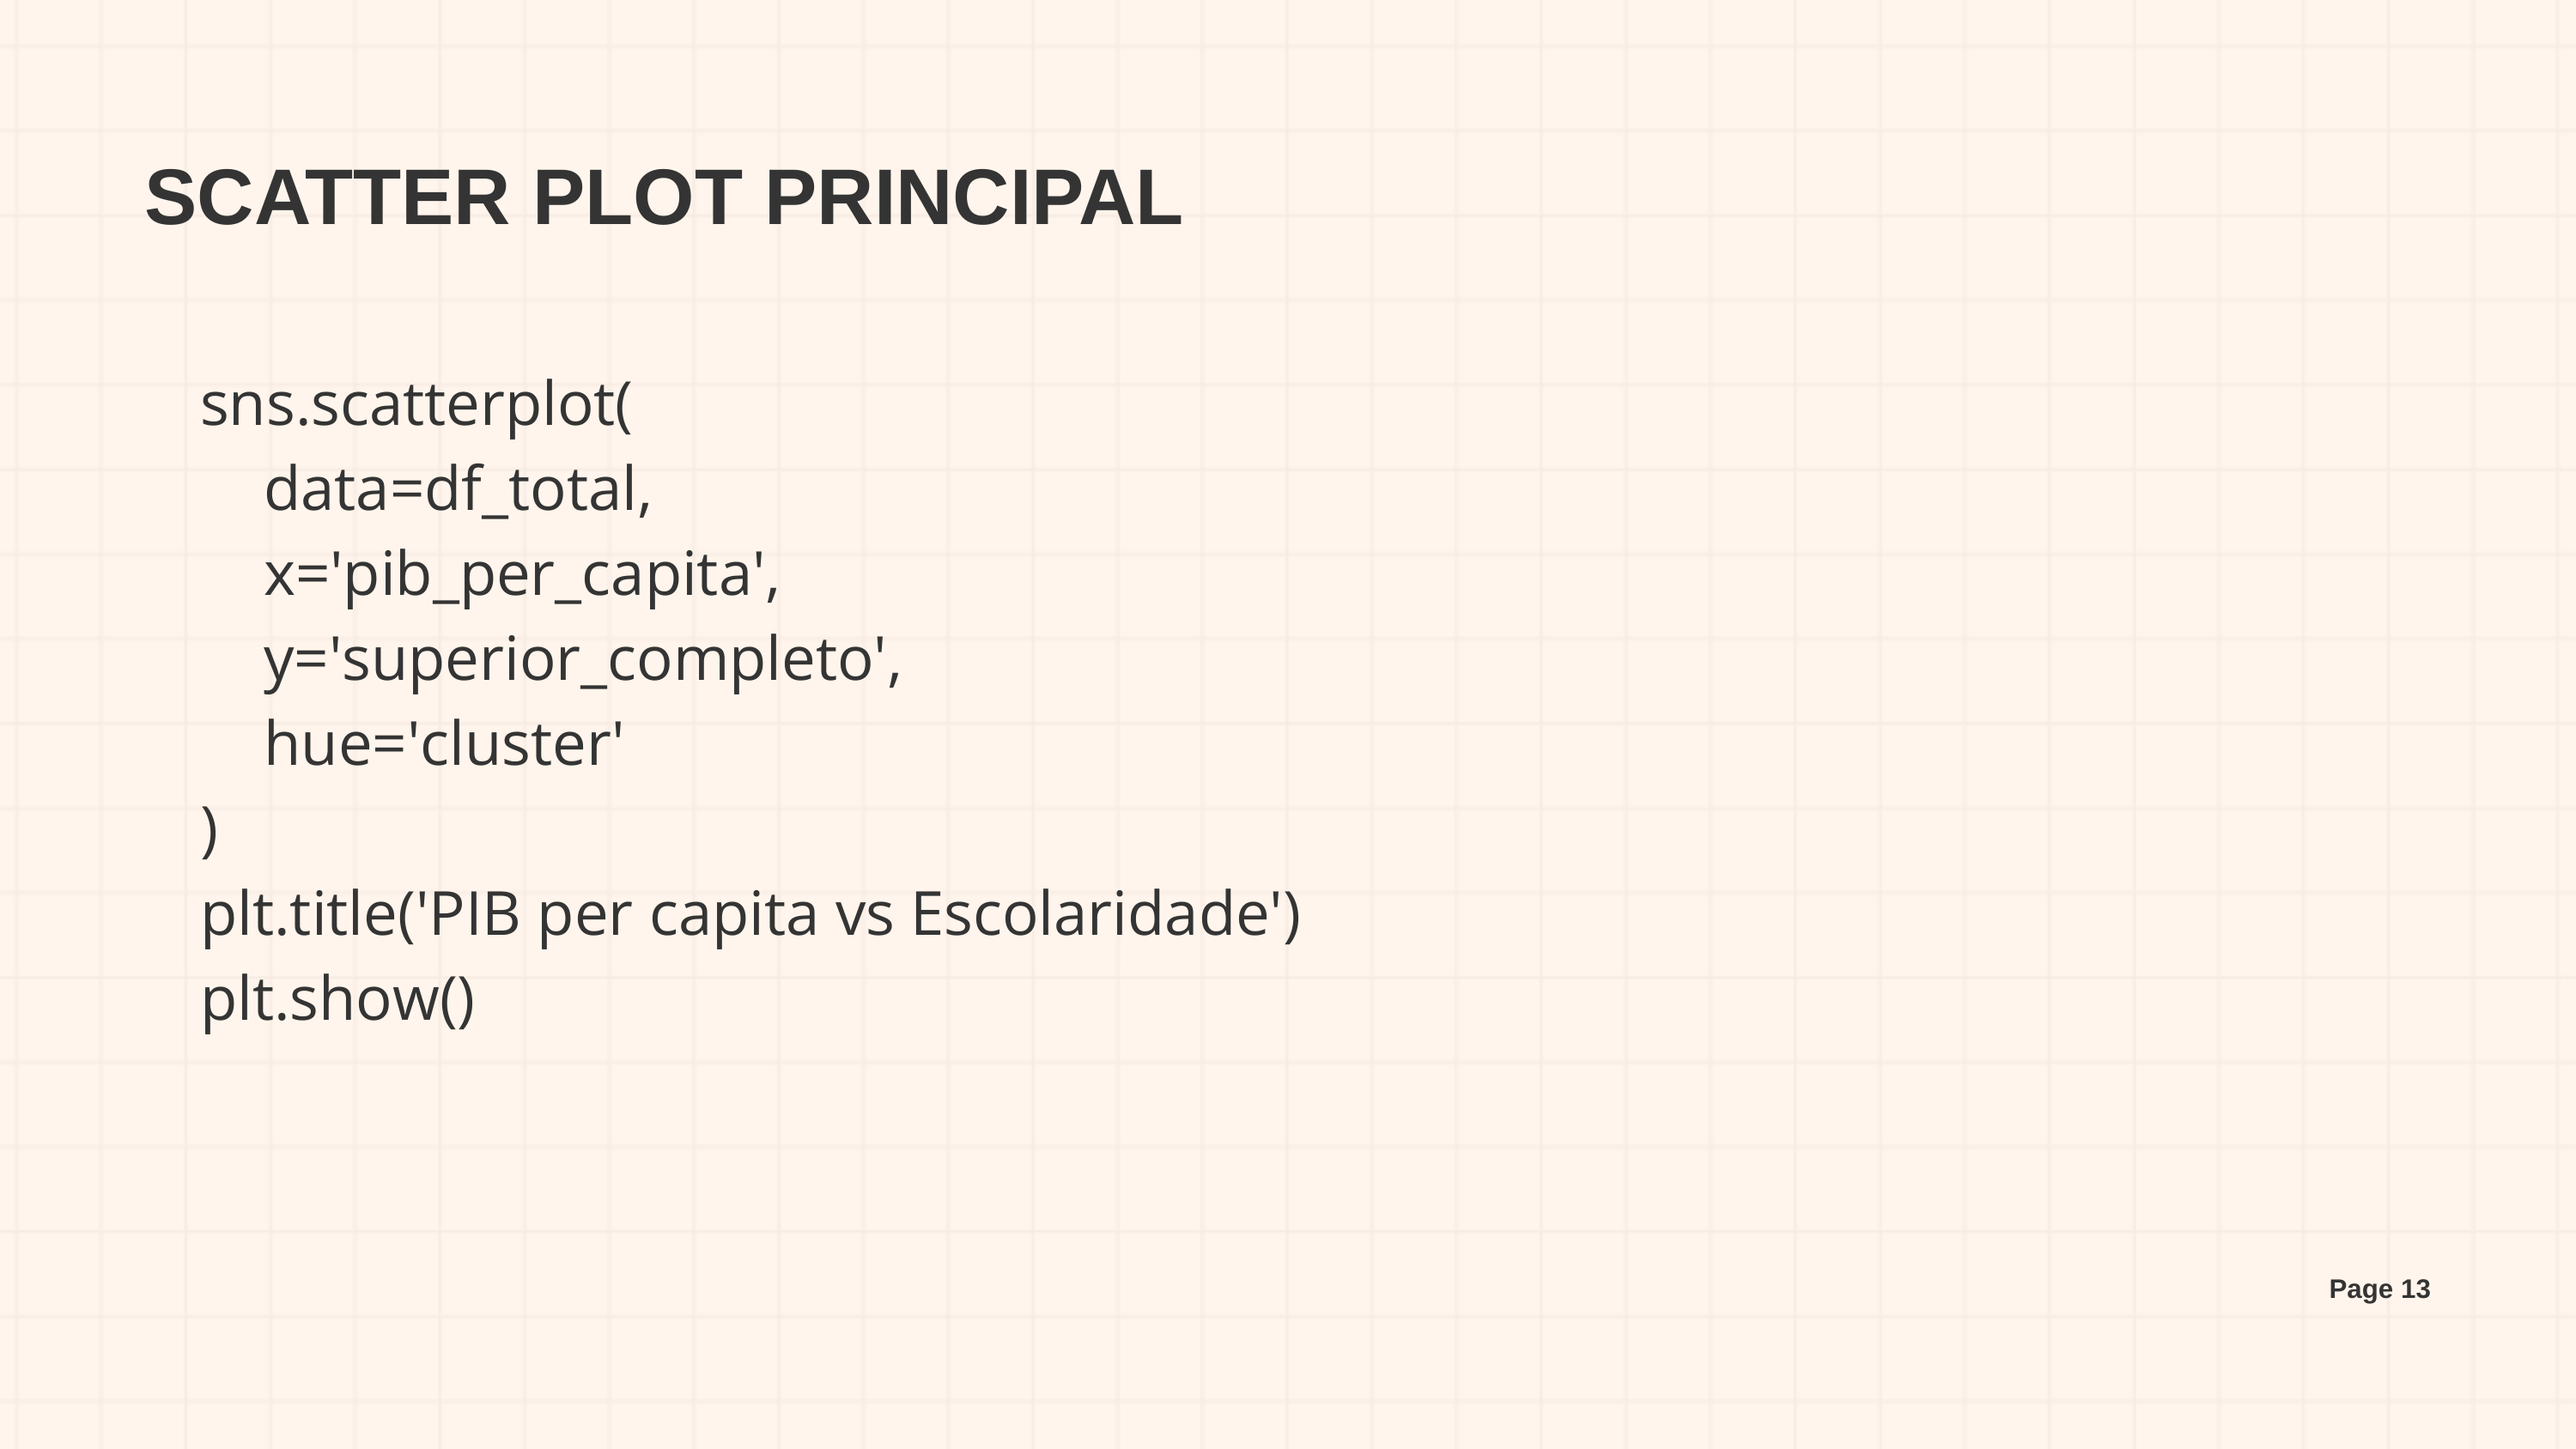

SCATTER PLOT PRINCIPAL
sns.scatterplot(
    data=df_total,
    x='pib_per_capita',
    y='superior_completo',
    hue='cluster'
)
plt.title('PIB per capita vs Escolaridade')
plt.show()
Page 13